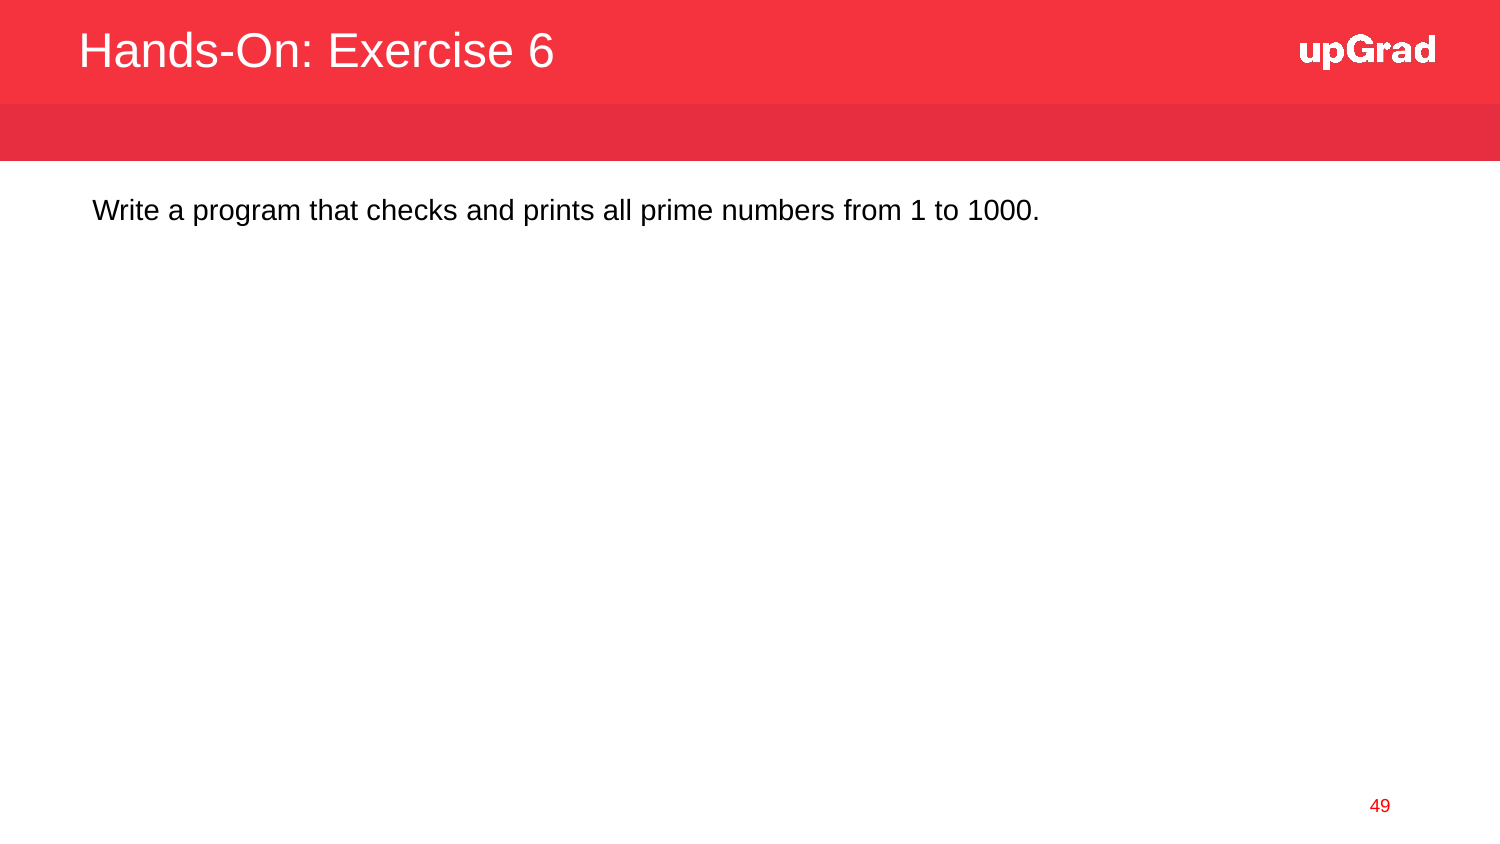

Hands-On: Exercise 6

Write a program that checks and prints all prime numbers from 1 to 1000.

49